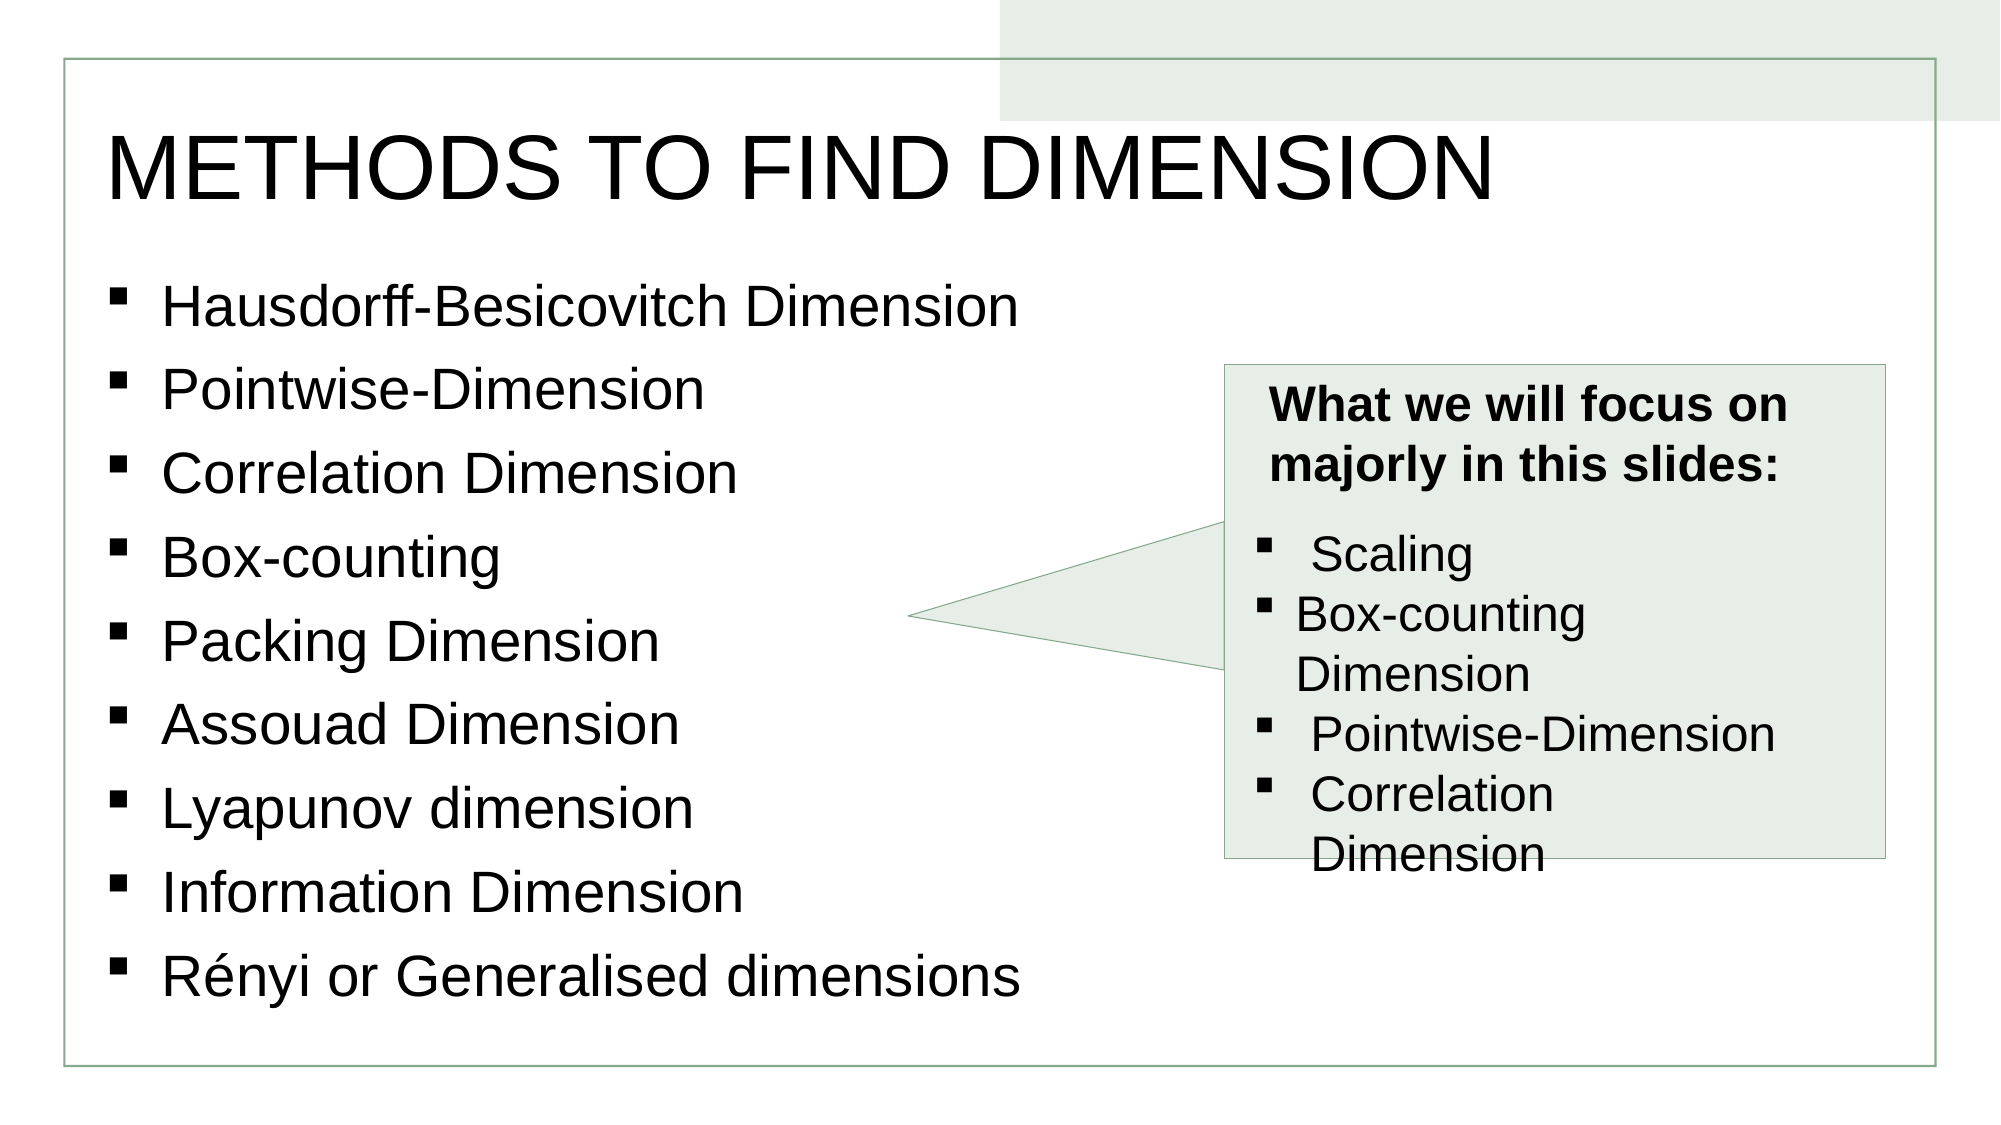

# METHODS TO FIND DIMENSION
Hausdorff-Besicovitch Dimension
Pointwise-Dimension
Correlation Dimension
Box-counting
Packing Dimension
Assouad Dimension
Lyapunov dimension
Information Dimension
Rényi or Generalised dimensions

What we will focus on majorly in this slides:

Scaling
Box-counting Dimension
Pointwise-Dimension
Correlation Dimension